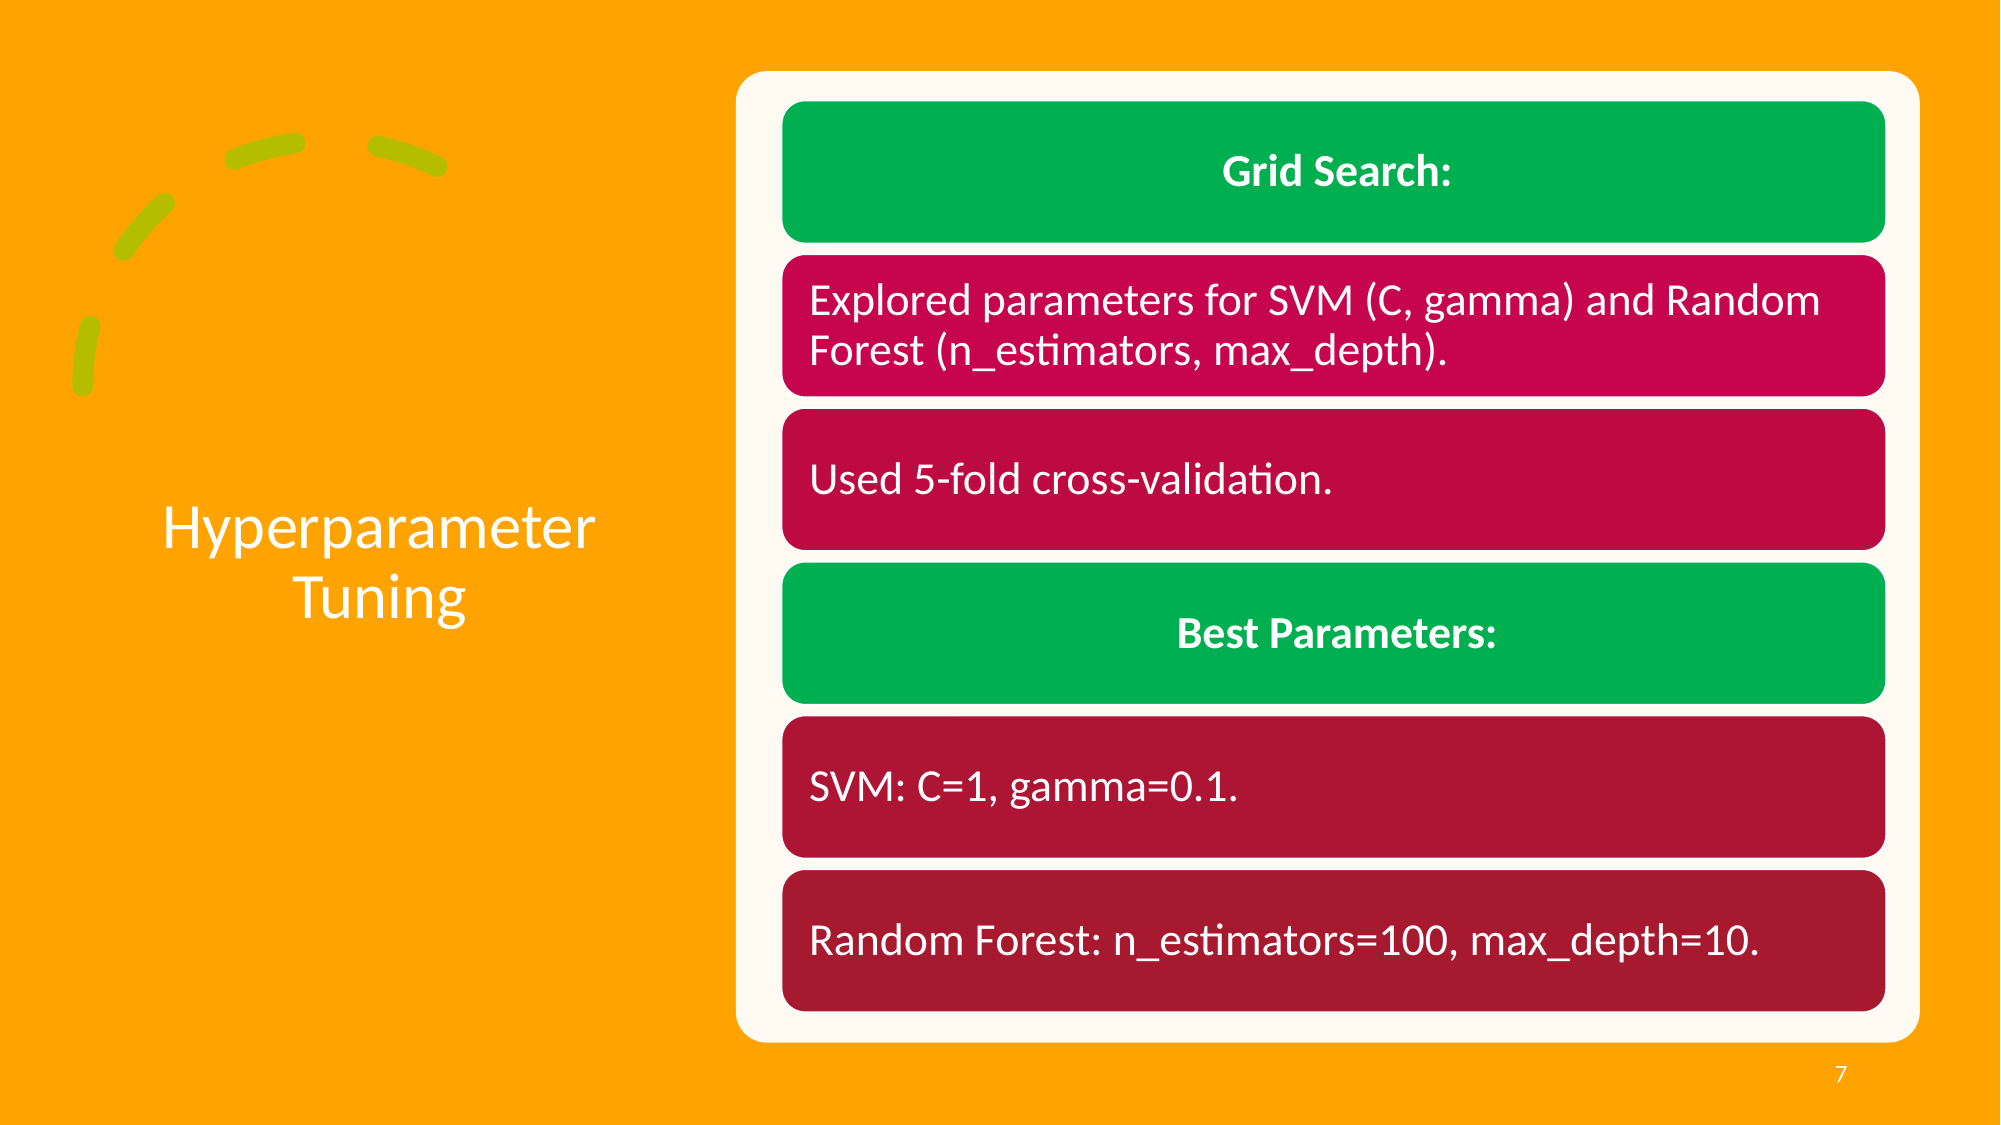

Grid Search:
Explored parameters for SVM (C, gamma) and Random Forest (n_estimators, max_depth).
Used 5-fold cross-validation.
Best Parameters:
SVM: C=1, gamma=0.1.
Random Forest: n_estimators=100, max_depth=10.
# Hyperparameter Tuning

7